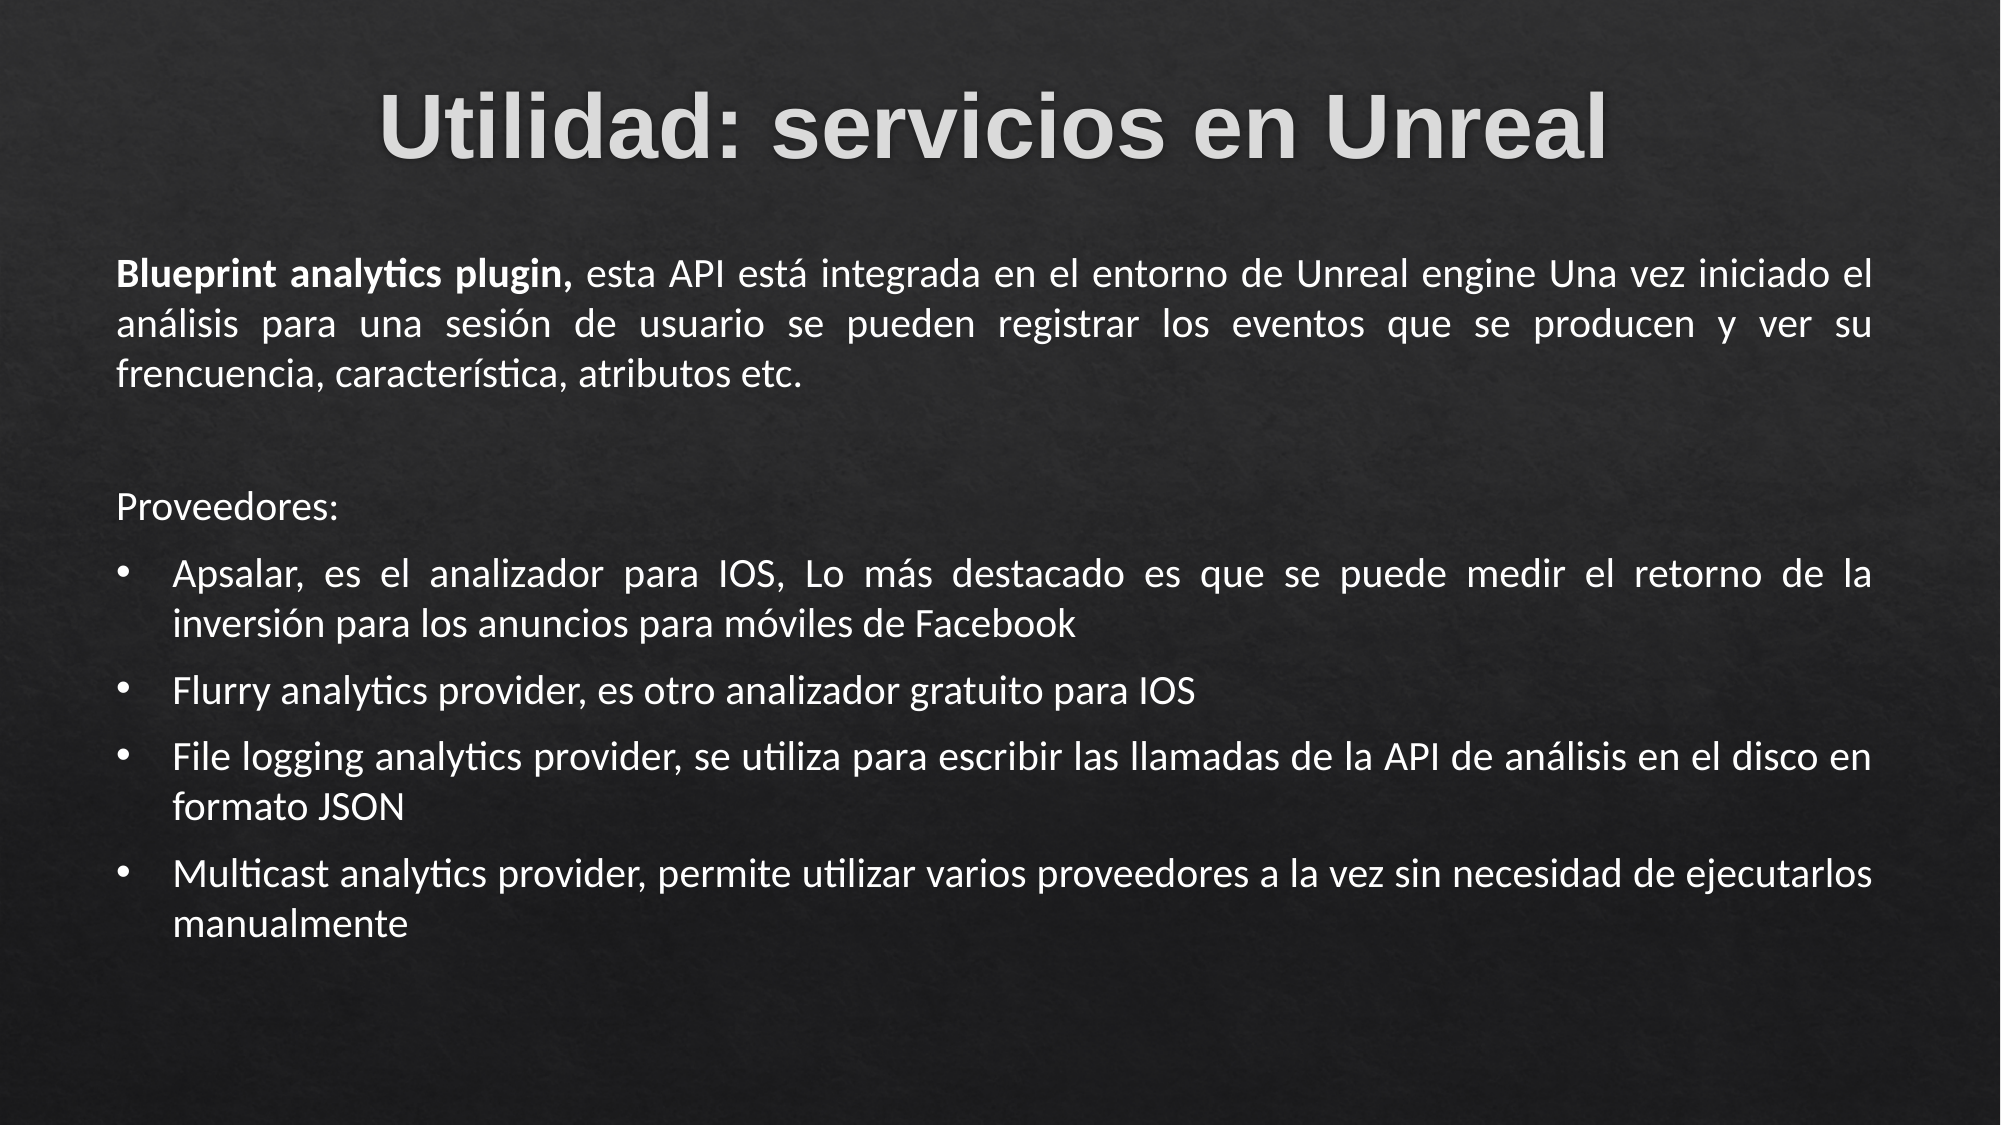

# Utilidad: servicios en Unreal
Blueprint analytics plugin, esta API está integrada en el entorno de Unreal engine Una vez iniciado el análisis para una sesión de usuario se pueden registrar los eventos que se producen y ver su frencuencia, característica, atributos etc.

Proveedores:
Apsalar, es el analizador para IOS, Lo más destacado es que se puede medir el retorno de la inversión para los anuncios para móviles de Facebook
Flurry analytics provider, es otro analizador gratuito para IOS
File logging analytics provider, se utiliza para escribir las llamadas de la API de análisis en el disco en formato JSON
Multicast analytics provider, permite utilizar varios proveedores a la vez sin necesidad de ejecutarlos manualmente